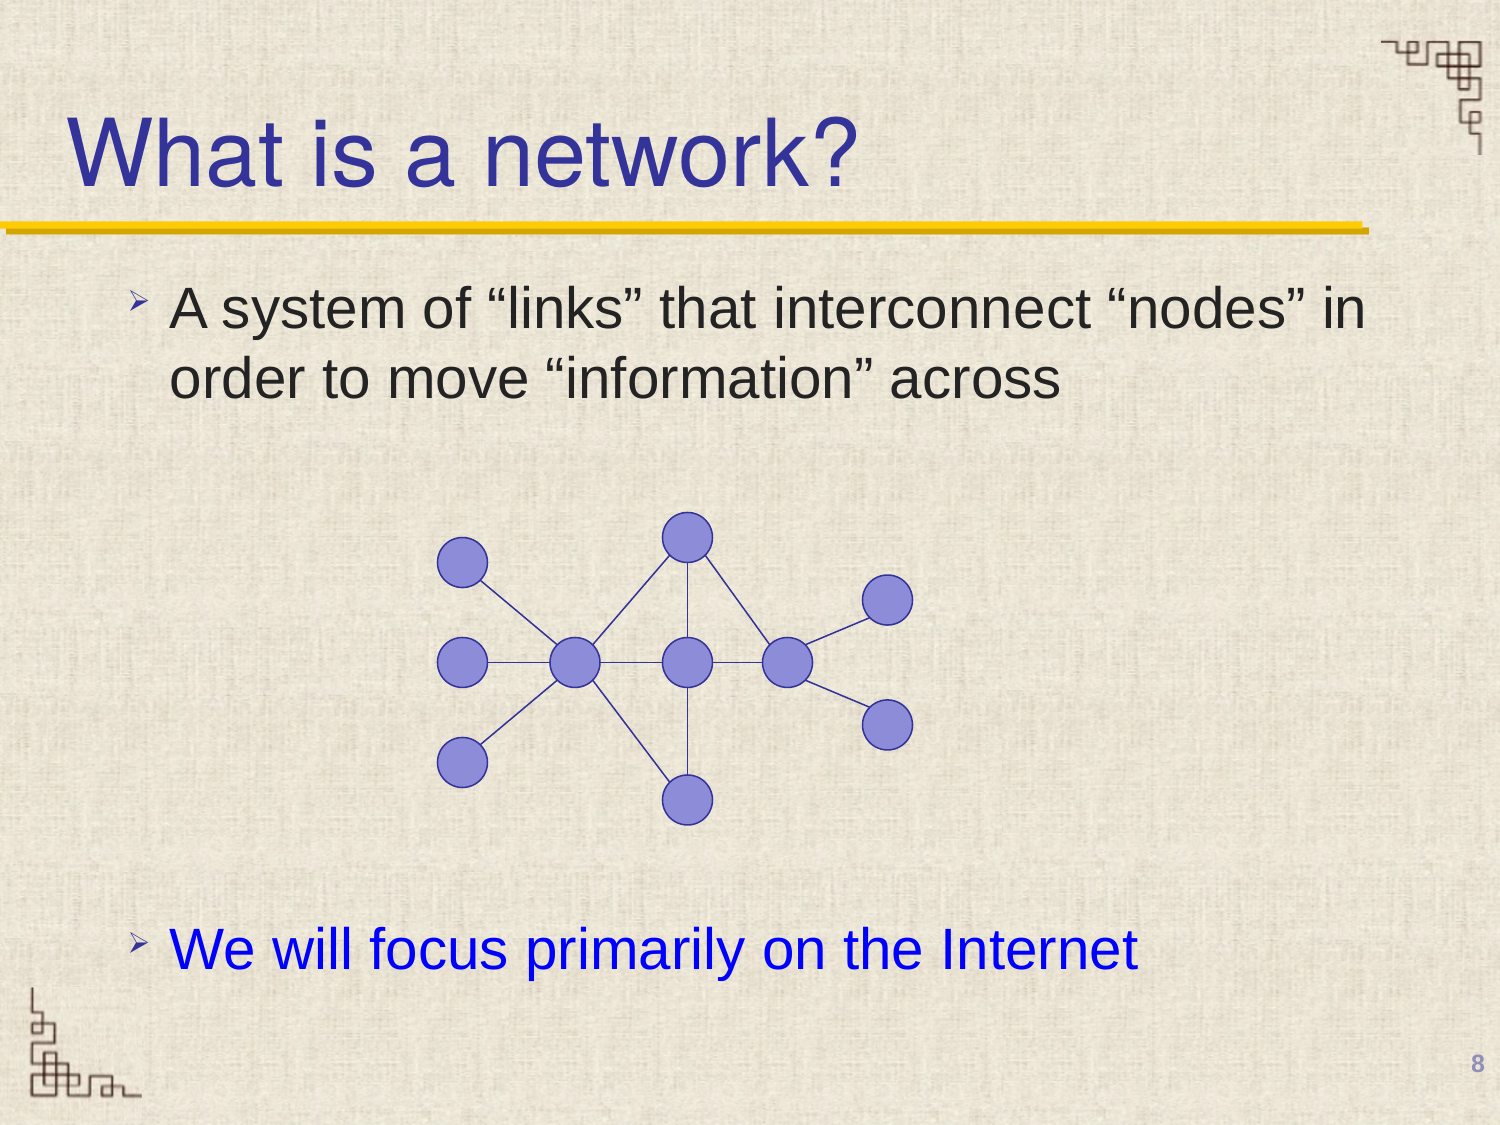

# What is a network?
A system of “links” that interconnect “nodes” in order to move “information” across

We will focus primarily on the Internet

8